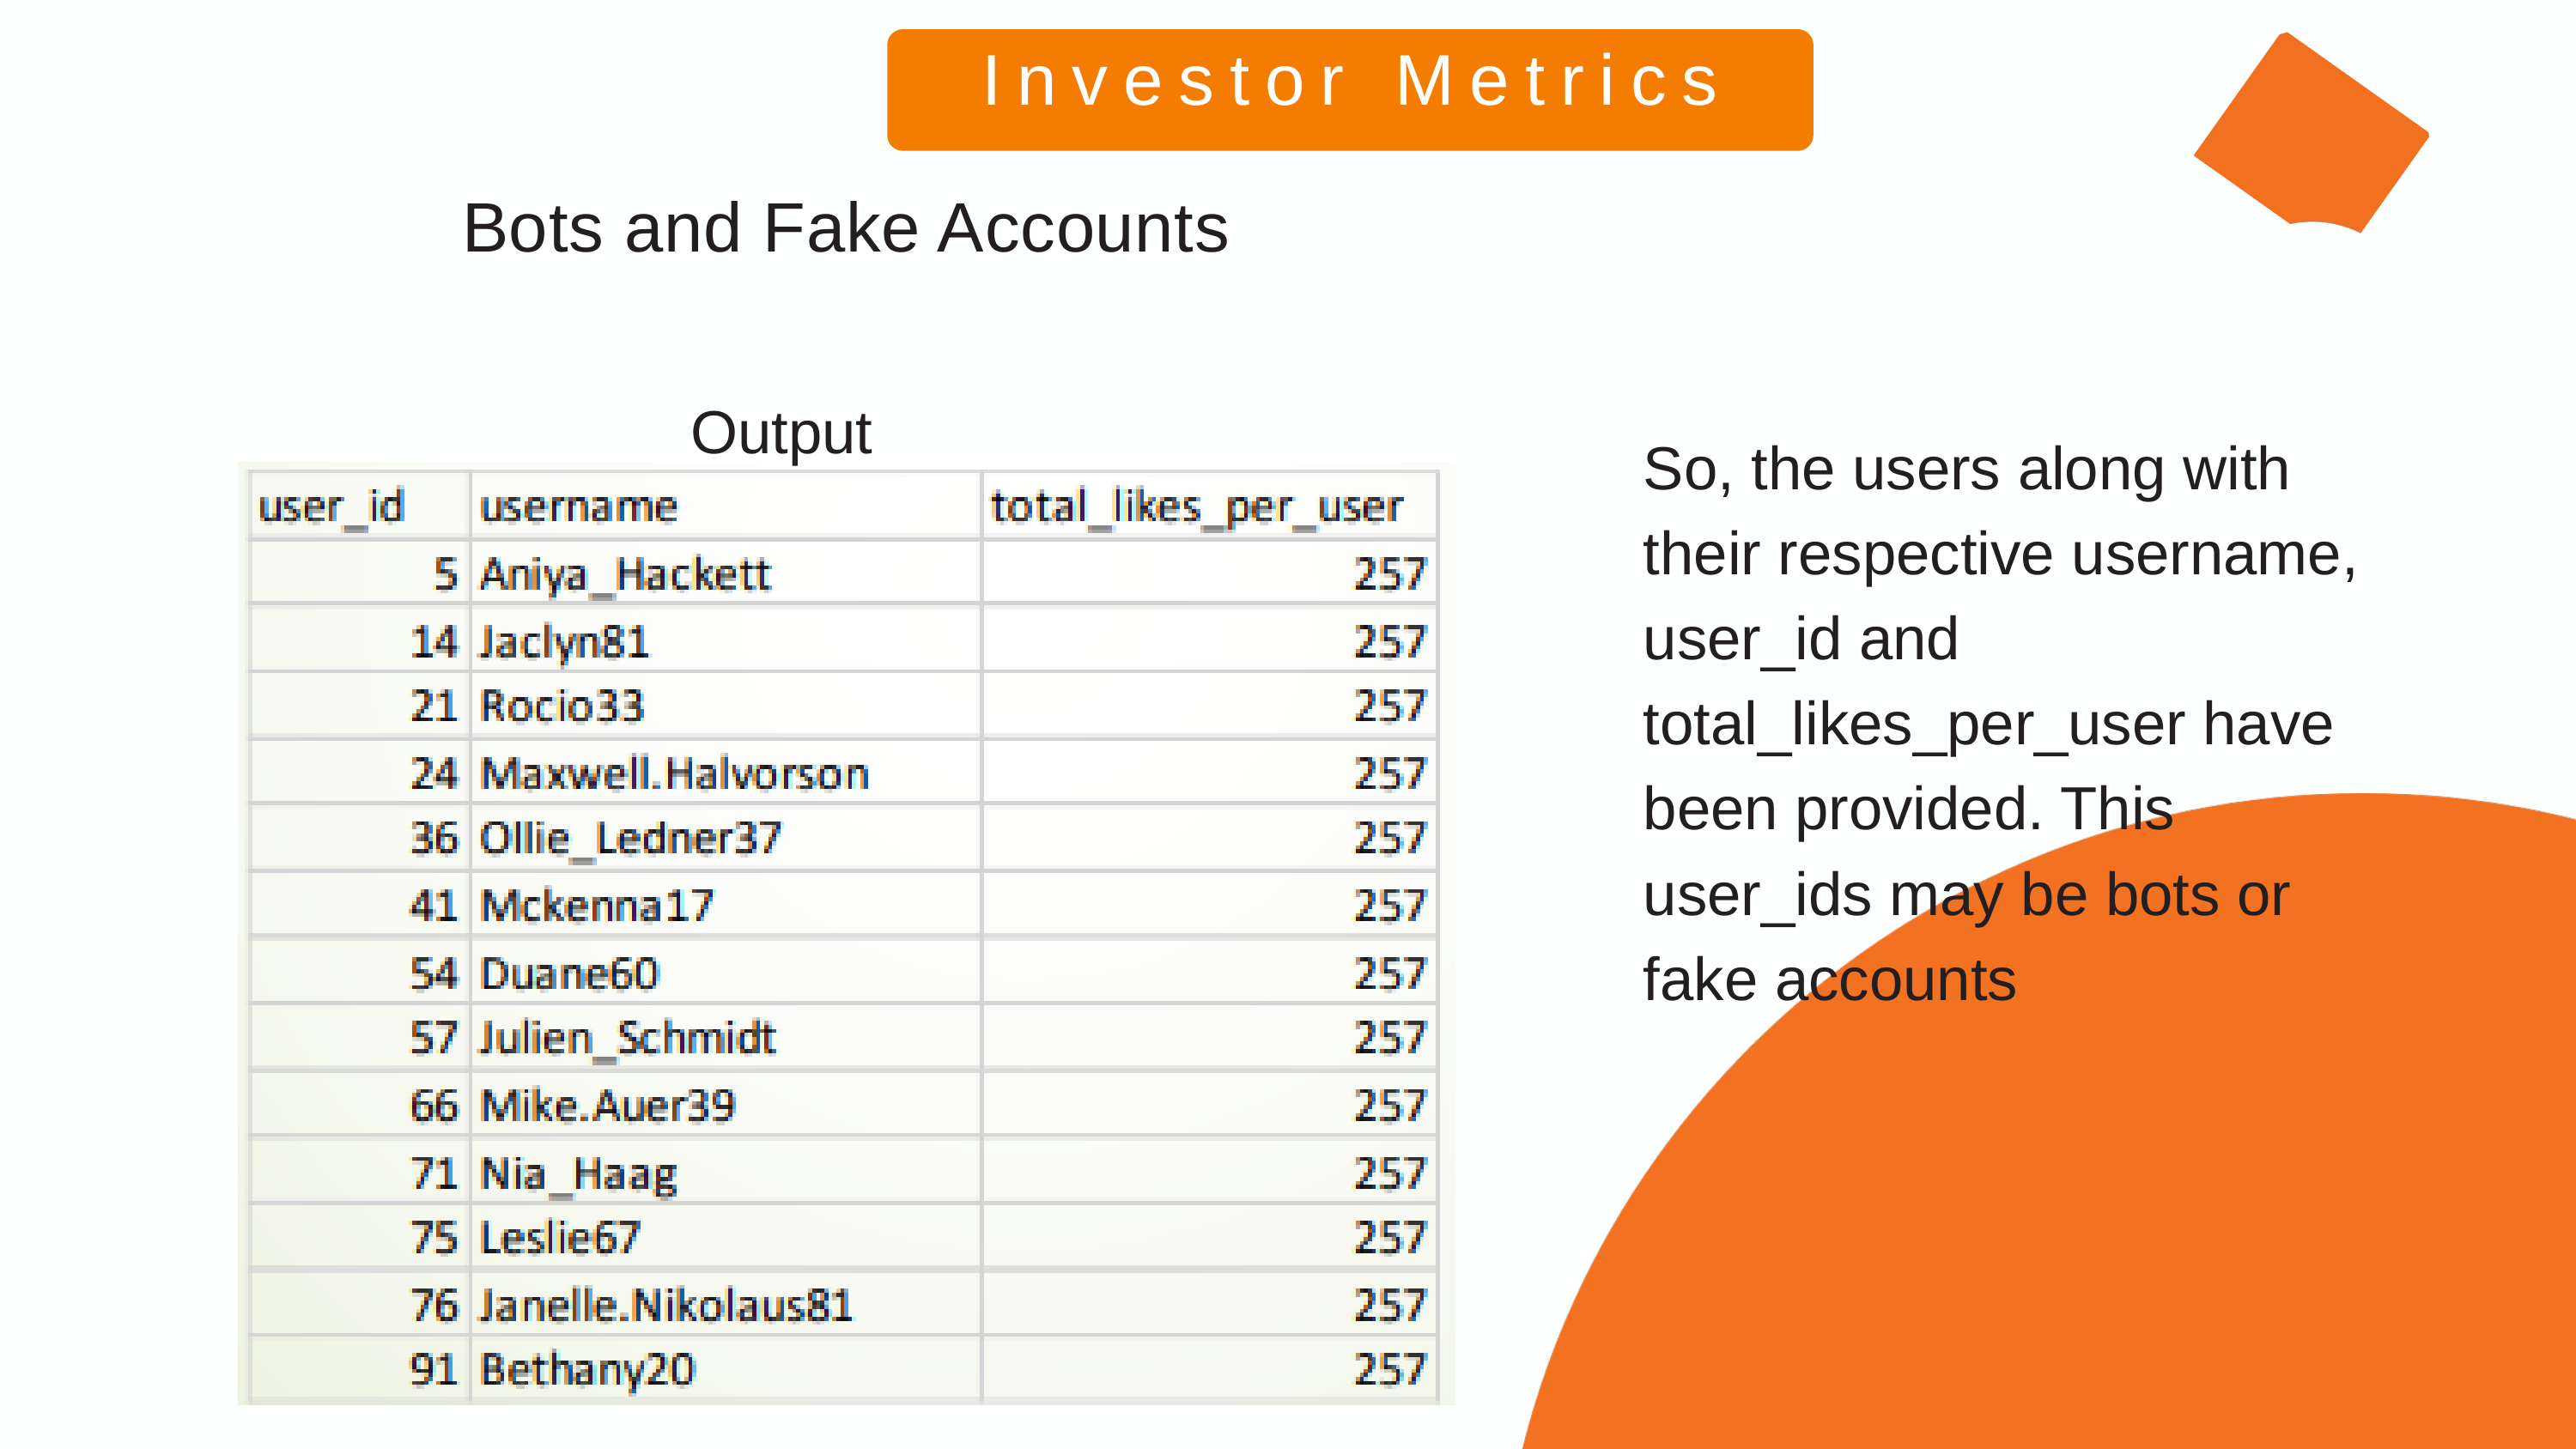

Investor Metrics

Bots and Fake Accounts
Output
So, the users along with their respective username, user_id and total_likes_per_user have been provided. This user_ids may be bots or fake accounts